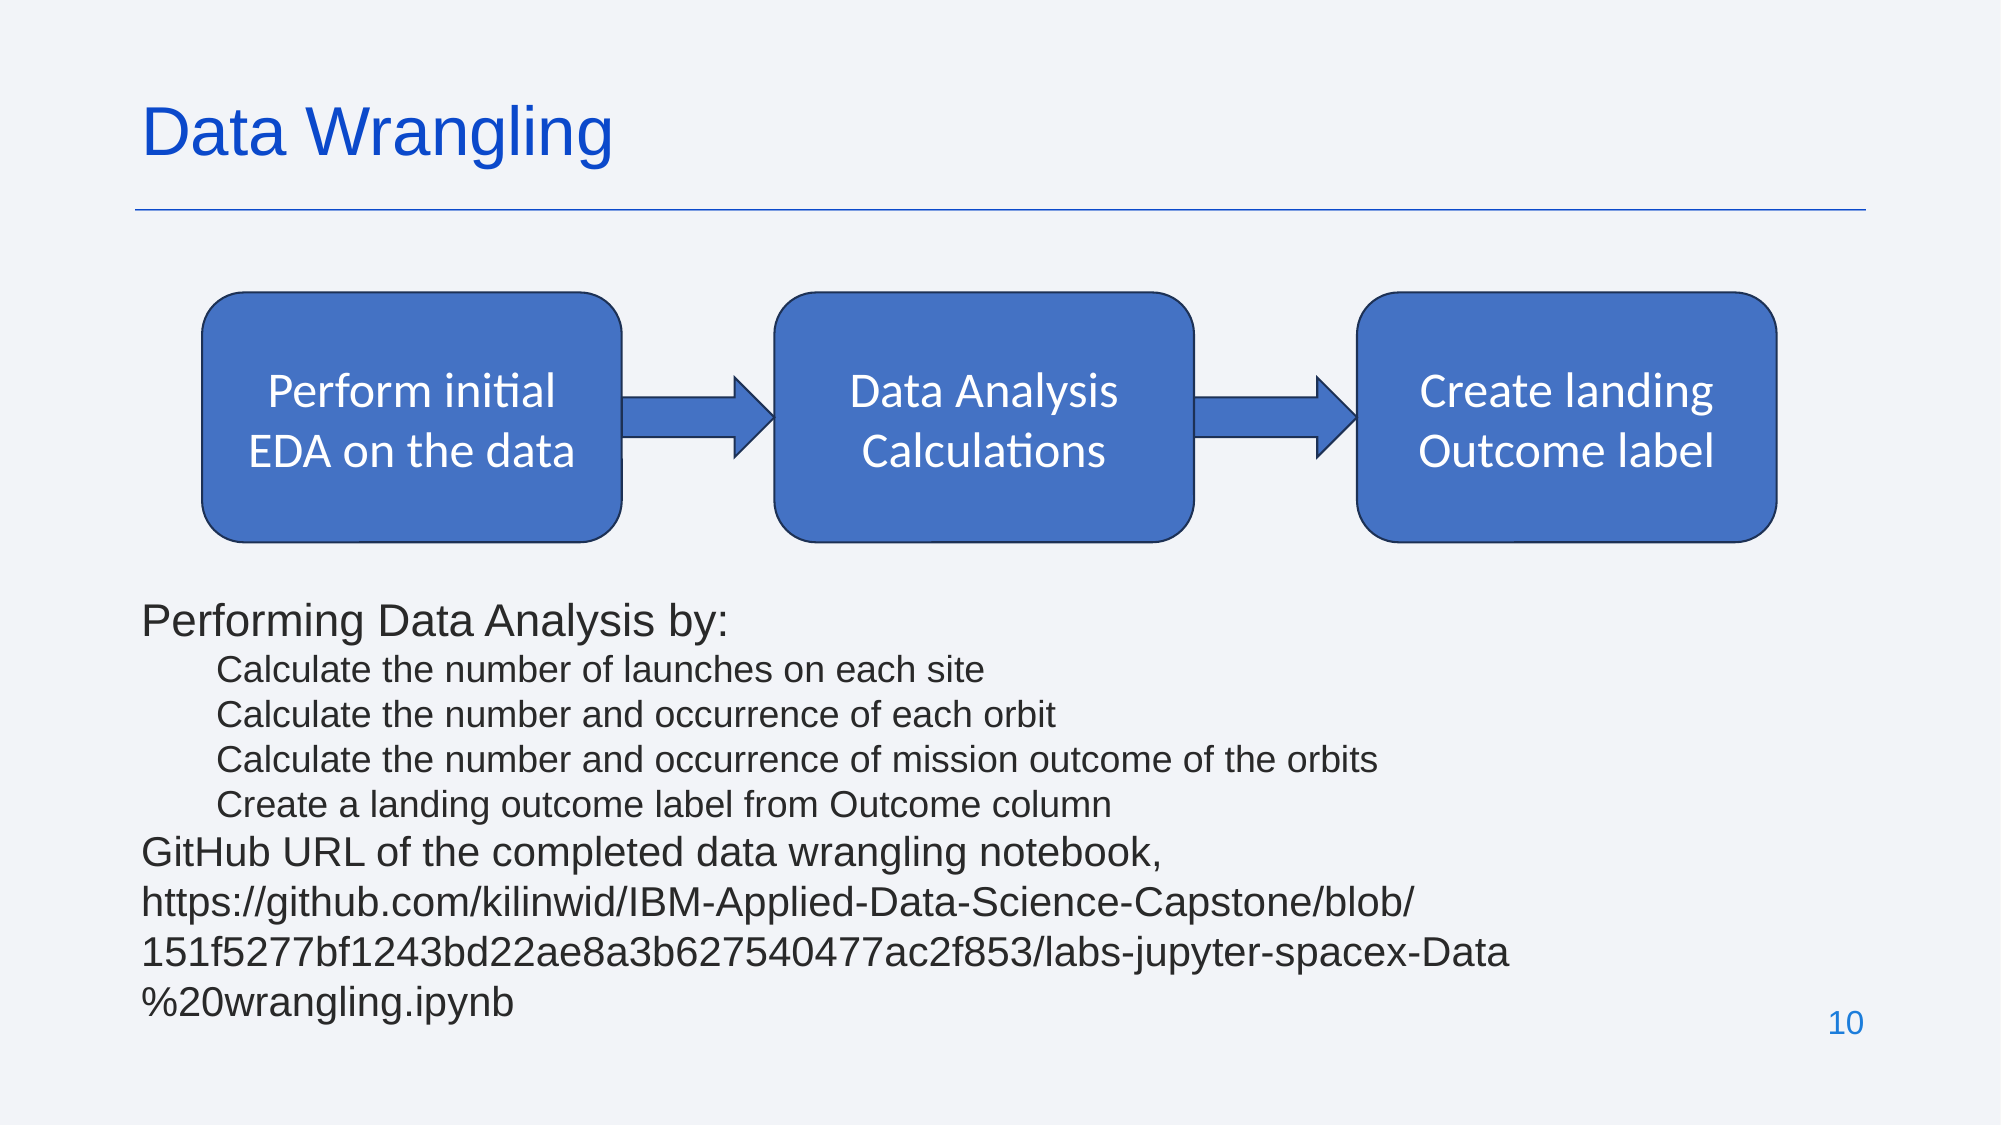

Data Wrangling
Data Analysis Calculations
Create landing Outcome label
Perform initial EDA on the data

Performing Data Analysis by:
Calculate the number of launches on each site
Calculate the number and occurrence of each orbit
Calculate the number and occurrence of mission outcome of the orbits
Create a landing outcome label from Outcome column
GitHub URL of the completed data wrangling notebook, https://github.com/kilinwid/IBM-Applied-Data-Science-Capstone/blob/151f5277bf1243bd22ae8a3b627540477ac2f853/labs-jupyter-spacex-Data%20wrangling.ipynb

10